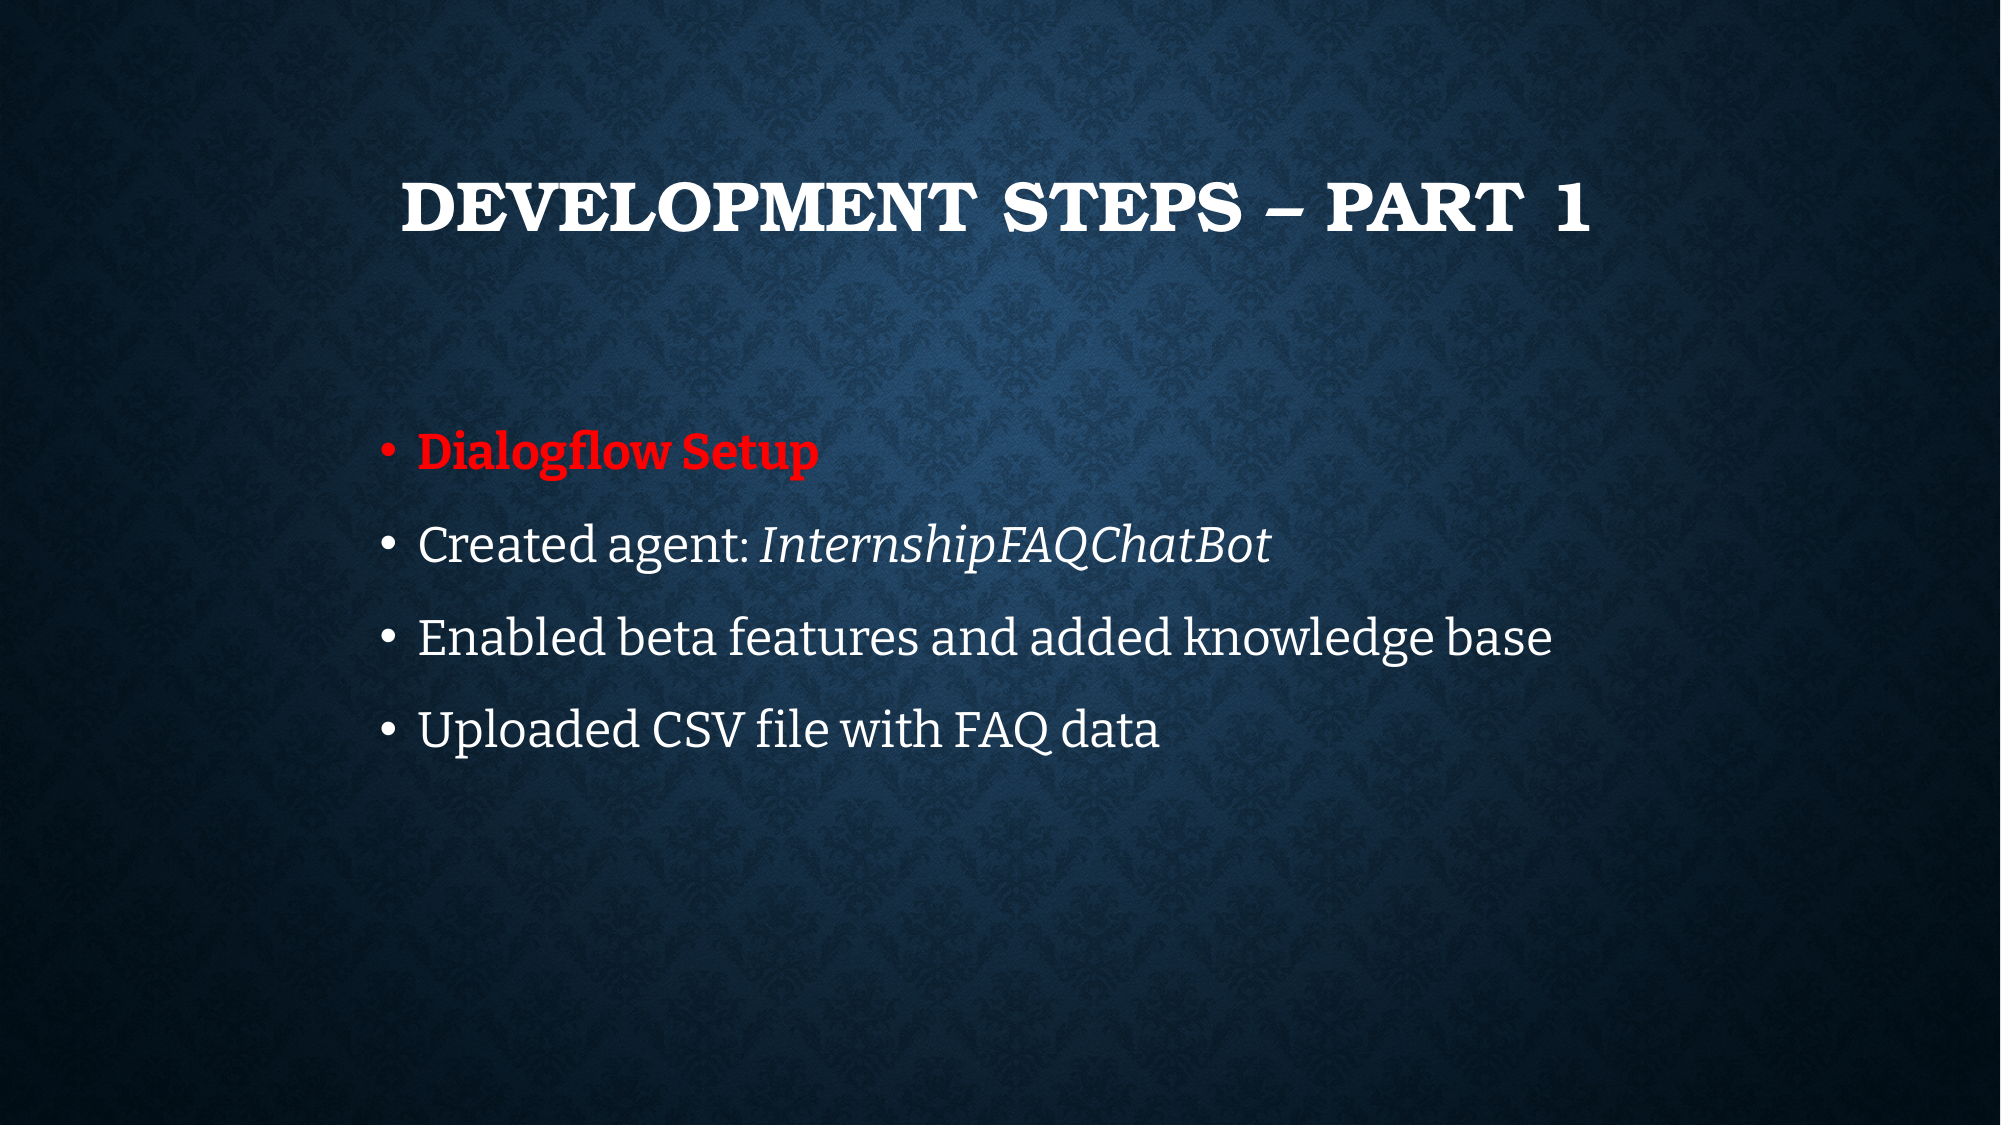

# Development Steps – Part 1
Dialogflow Setup
Created agent: InternshipFAQChatBot
Enabled beta features and added knowledge base
Uploaded CSV file with FAQ data